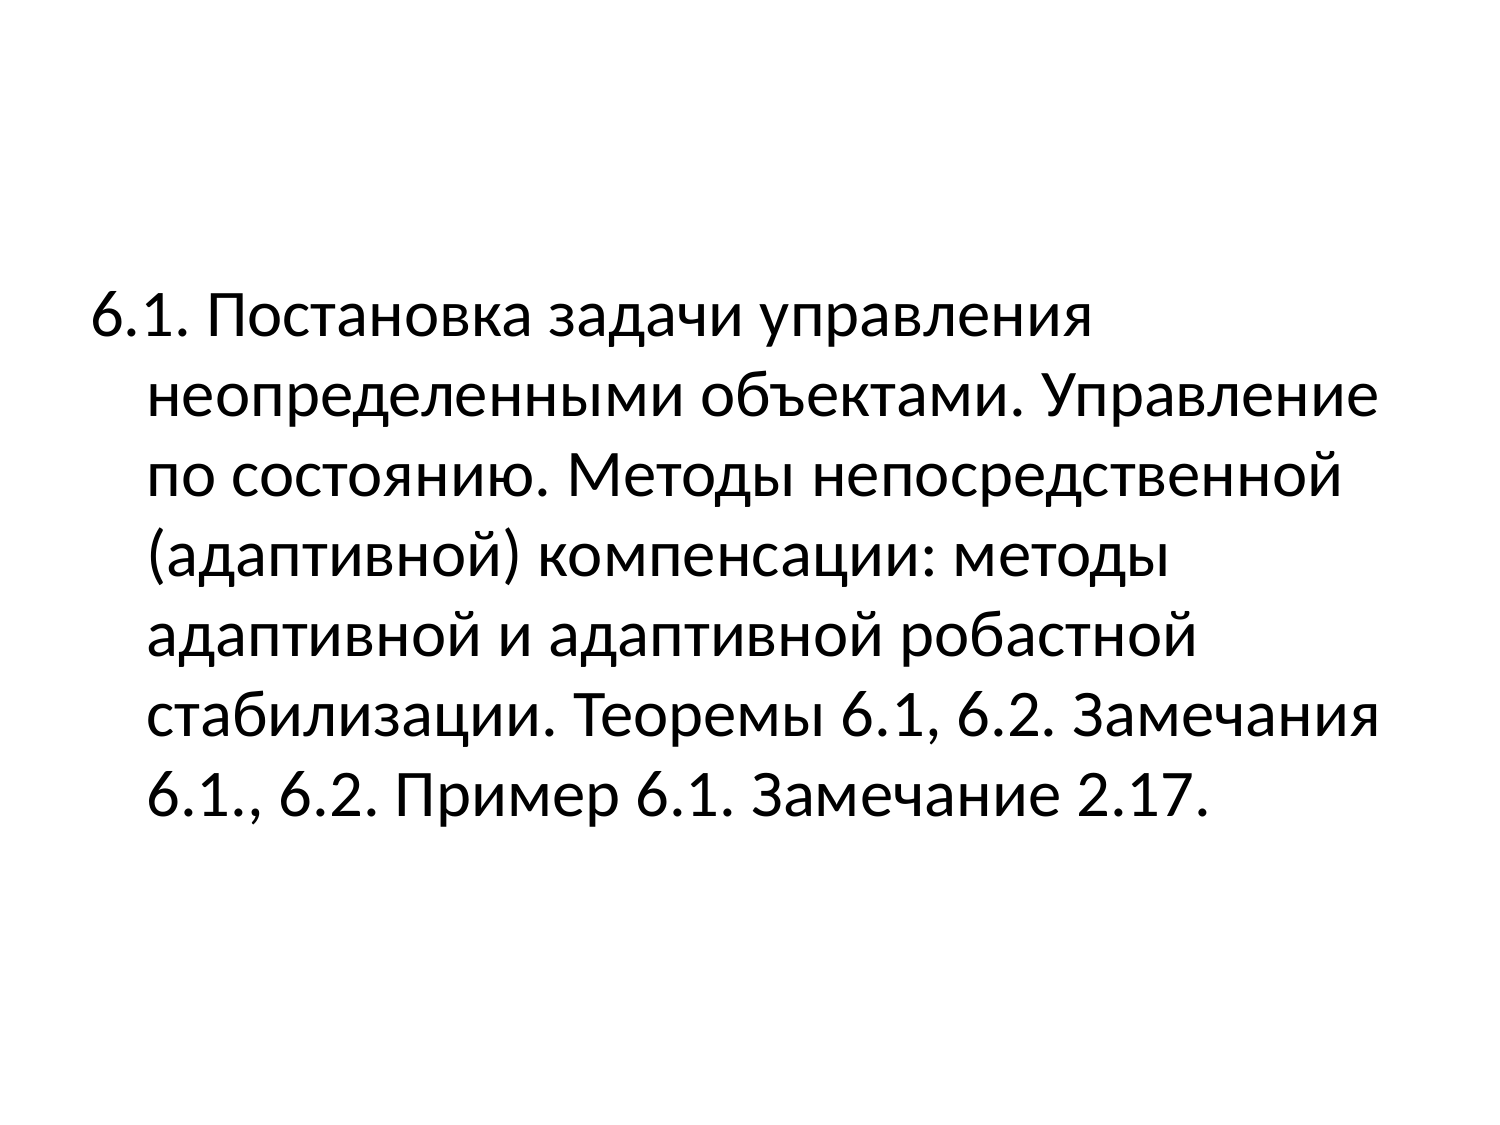

6.1. Постановка задачи управления неопределенными объектами. Управление по состоянию. Методы непосредственной (адаптивной) компенсации: методы адаптивной и адаптивной робастной стабилизации. Теоремы 6.1, 6.2. Замечания 6.1., 6.2. Пример 6.1. Замечание 2.17.